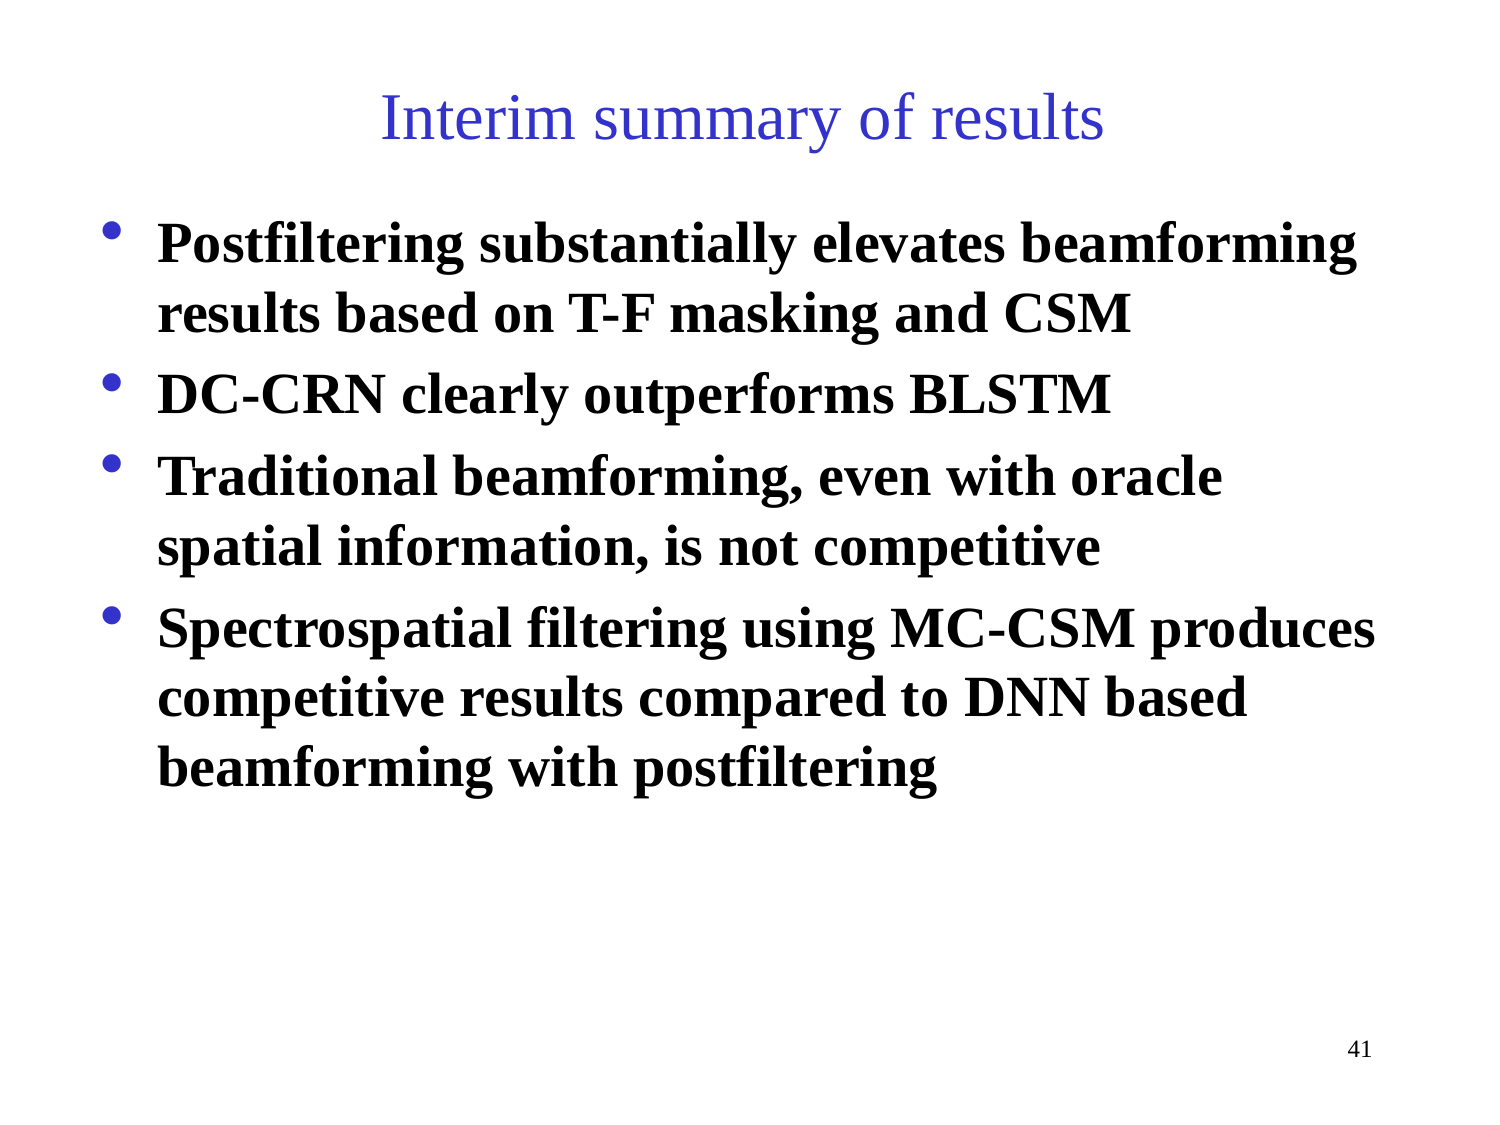

# Interim summary of results
Postfiltering substantially elevates beamforming results based on T-F masking and CSM
DC-CRN clearly outperforms BLSTM
Traditional beamforming, even with oracle spatial information, is not competitive
Spectrospatial filtering using MC-CSM produces competitive results compared to DNN based beamforming with postfiltering

41